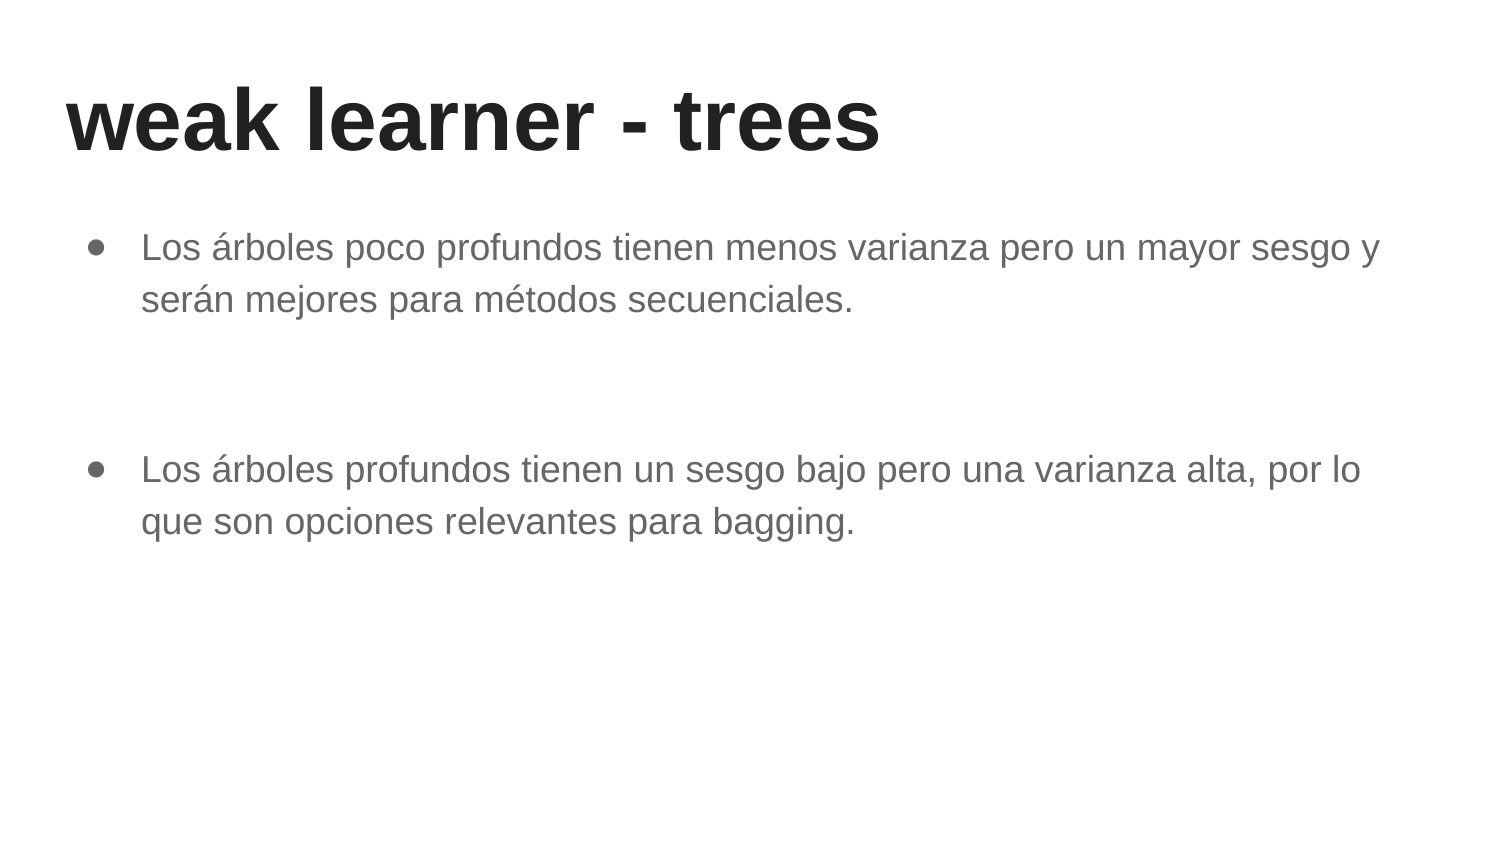

# weak learner - trees
Los árboles poco profundos tienen menos varianza pero un mayor sesgo y serán mejores para métodos secuenciales.

Los árboles profundos tienen un sesgo bajo pero una varianza alta, por lo que son opciones relevantes para bagging.